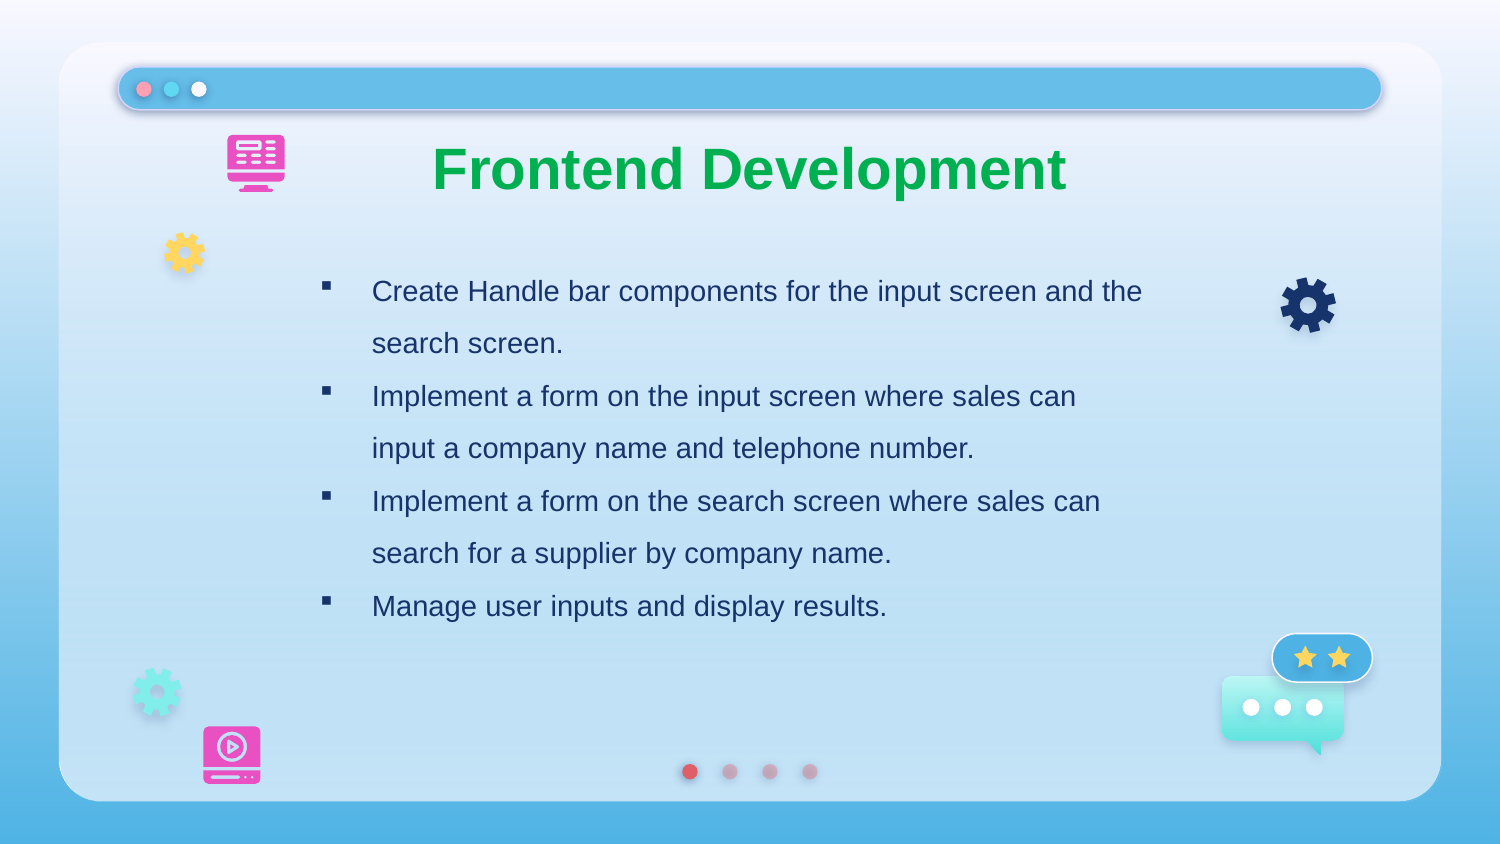

# Frontend Development

Create Handle bar components for the input screen and the search screen.
Implement a form on the input screen where sales can input a company name and telephone number.
Implement a form on the search screen where sales can search for a supplier by company name.
Manage user inputs and display results.